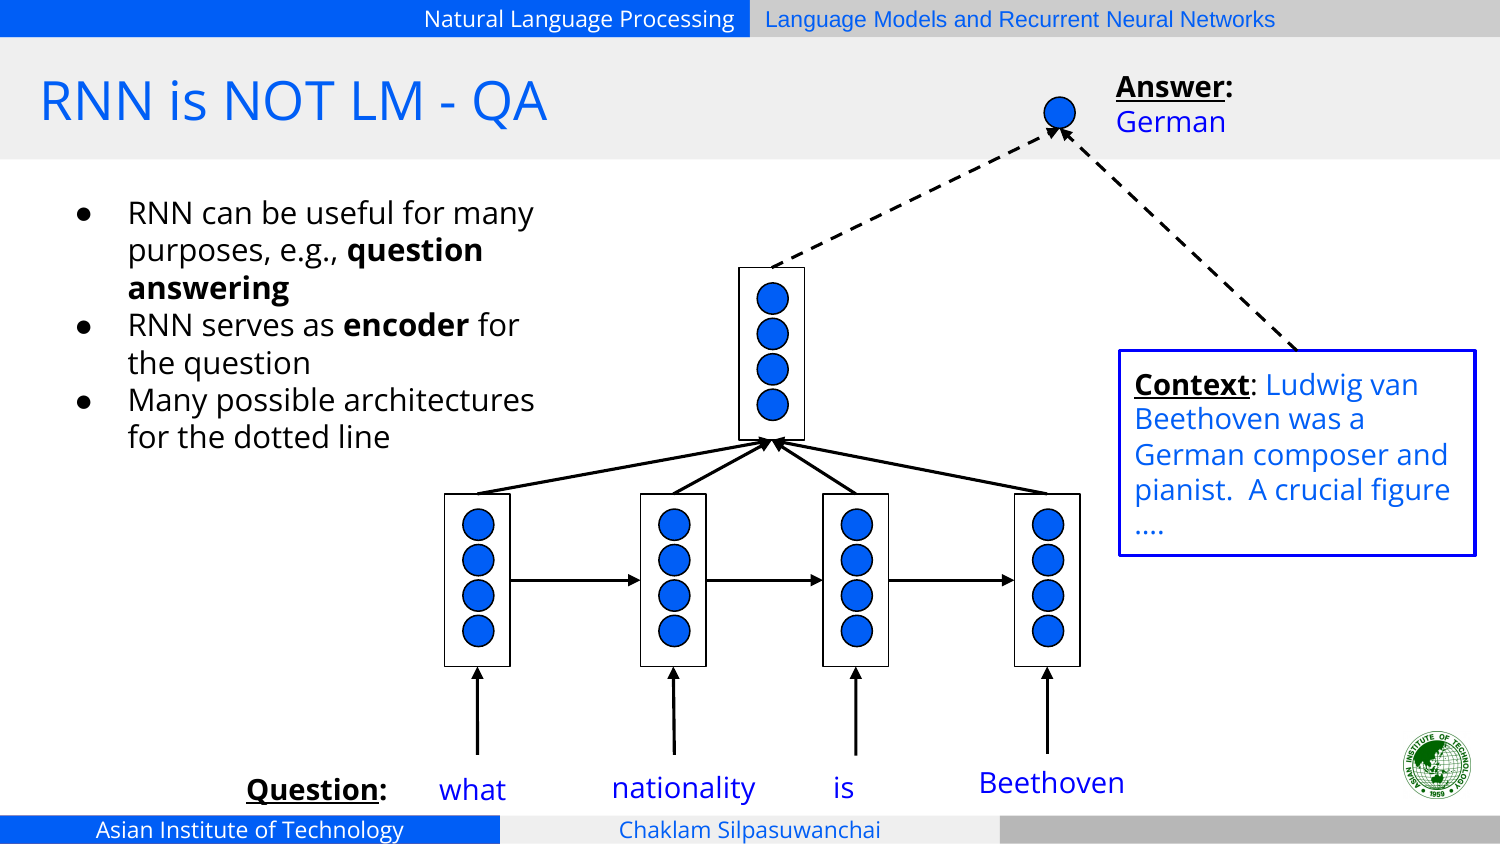

# RNN is NOT LM - QA
Answer: German

RNN can be useful for many purposes, e.g., question answering
RNN serves as encoder for the question
Many possible architectures for the dotted line

Context: Ludwig van Beethoven was a German composer and pianist.  A crucial figure ….

Beethoven
nationality
is
what
Question: